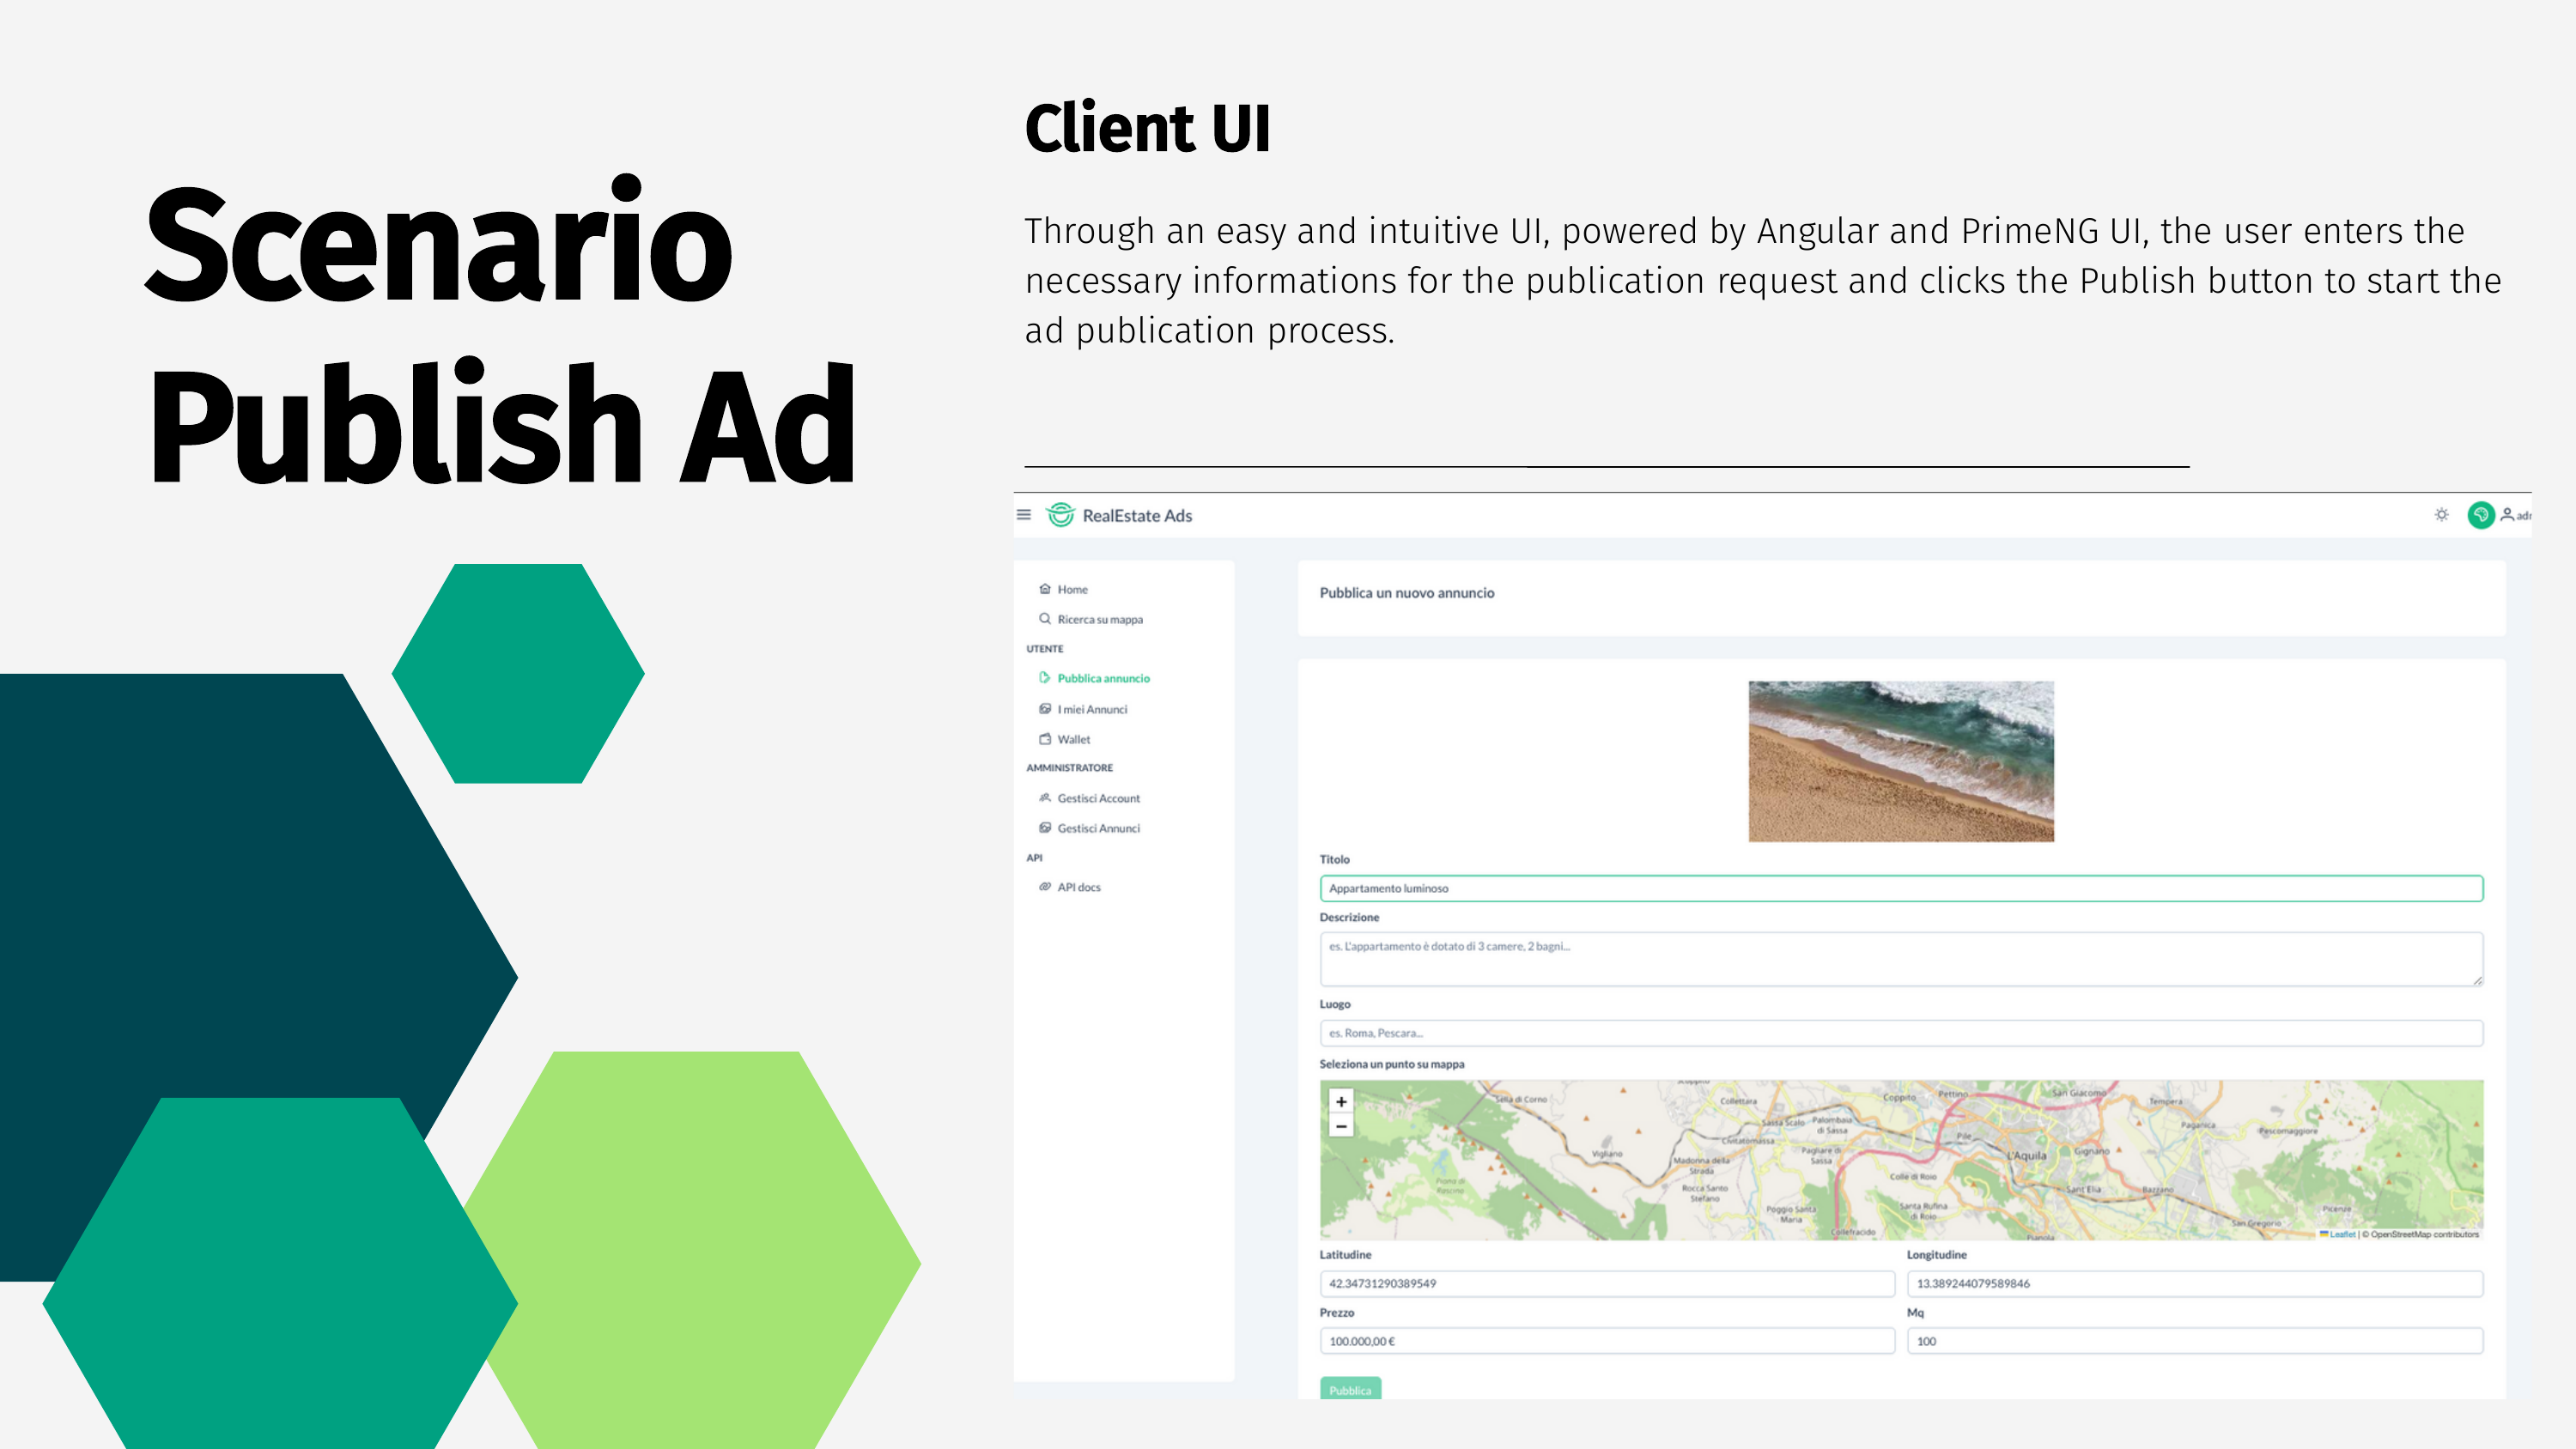

Client UI
Through an easy and intuitive UI, powered by Angular and PrimeNG UI, the user enters the necessary informations for the publication request and clicks the Publish button to start the ad publication process.

Scenario Publish Ad